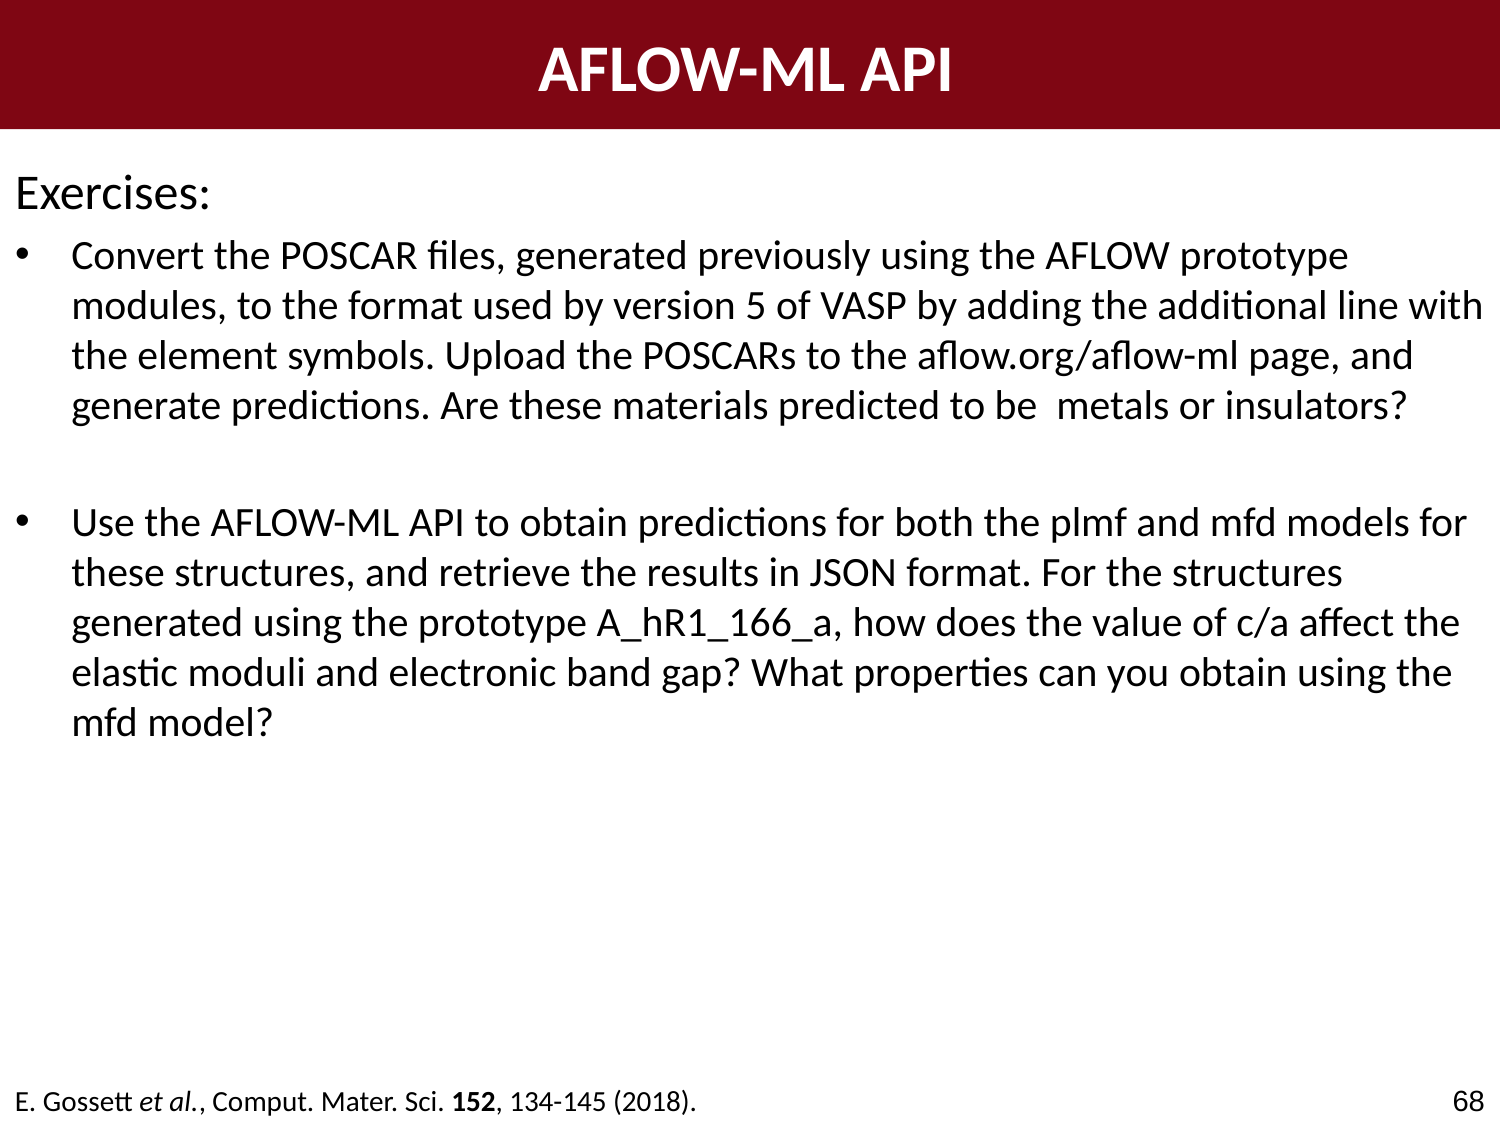

AFLOW-ML API
Exercises:
Convert the POSCAR files, generated previously using the AFLOW prototype modules, to the format used by version 5 of VASP by adding the additional line with the element symbols. Upload the POSCARs to the aflow.org/aflow-ml page, and generate predictions. Are these materials predicted to be  metals or insulators?

Use the AFLOW-ML API to obtain predictions for both the plmf and mfd models for these structures, and retrieve the results in JSON format. For the structures generated using the prototype A_hR1_166_a, how does the value of c/a affect the elastic moduli and electronic band gap? What properties can you obtain using the mfd model?

G (p, T; V) = E + pV
E. Gossett et al., Comput. Mater. Sci. 152, 134-145 (2018).
68